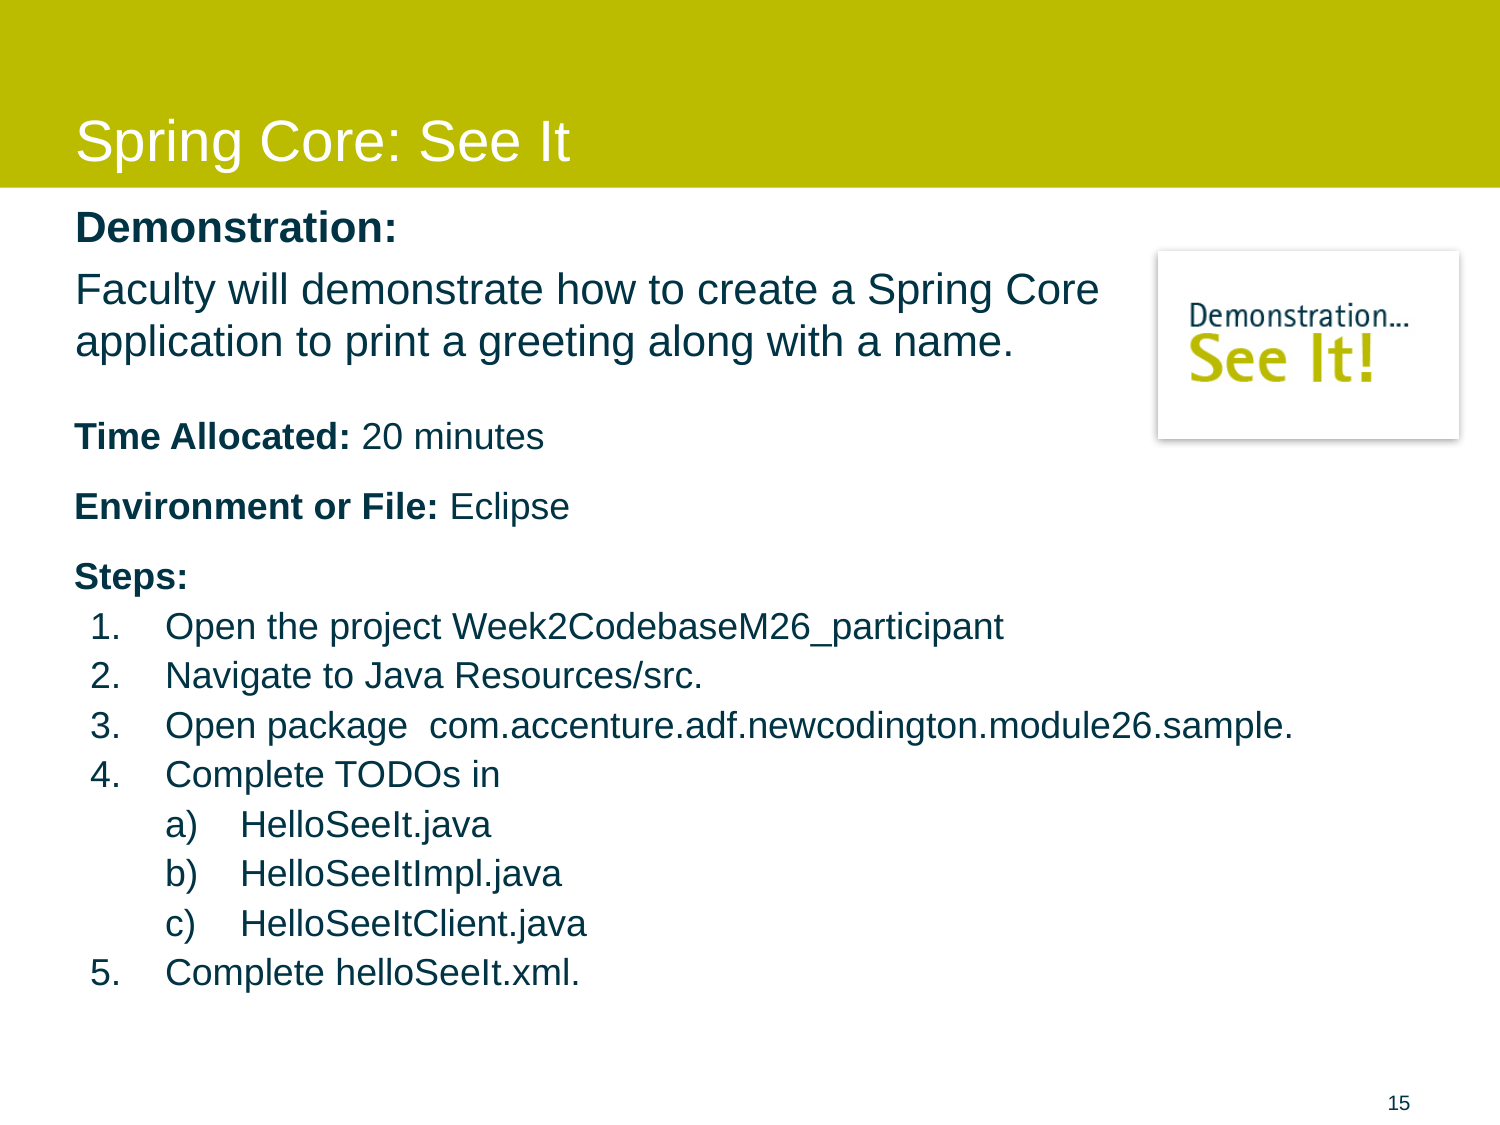

# Spring Core: See It
Demonstration:
Faculty will demonstrate how to create a Spring Core application to print a greeting along with a name.
Time Allocated: 20 minutes
Environment or File: Eclipse
Steps:
Open the project Week2CodebaseM26_participant
Navigate to Java Resources/src.
Open package  com.accenture.adf.newcodington.module26.sample.
Complete TODOs in
HelloSeeIt.java
HelloSeeItImpl.java
HelloSeeItClient.java
Complete helloSeeIt.xml.
15